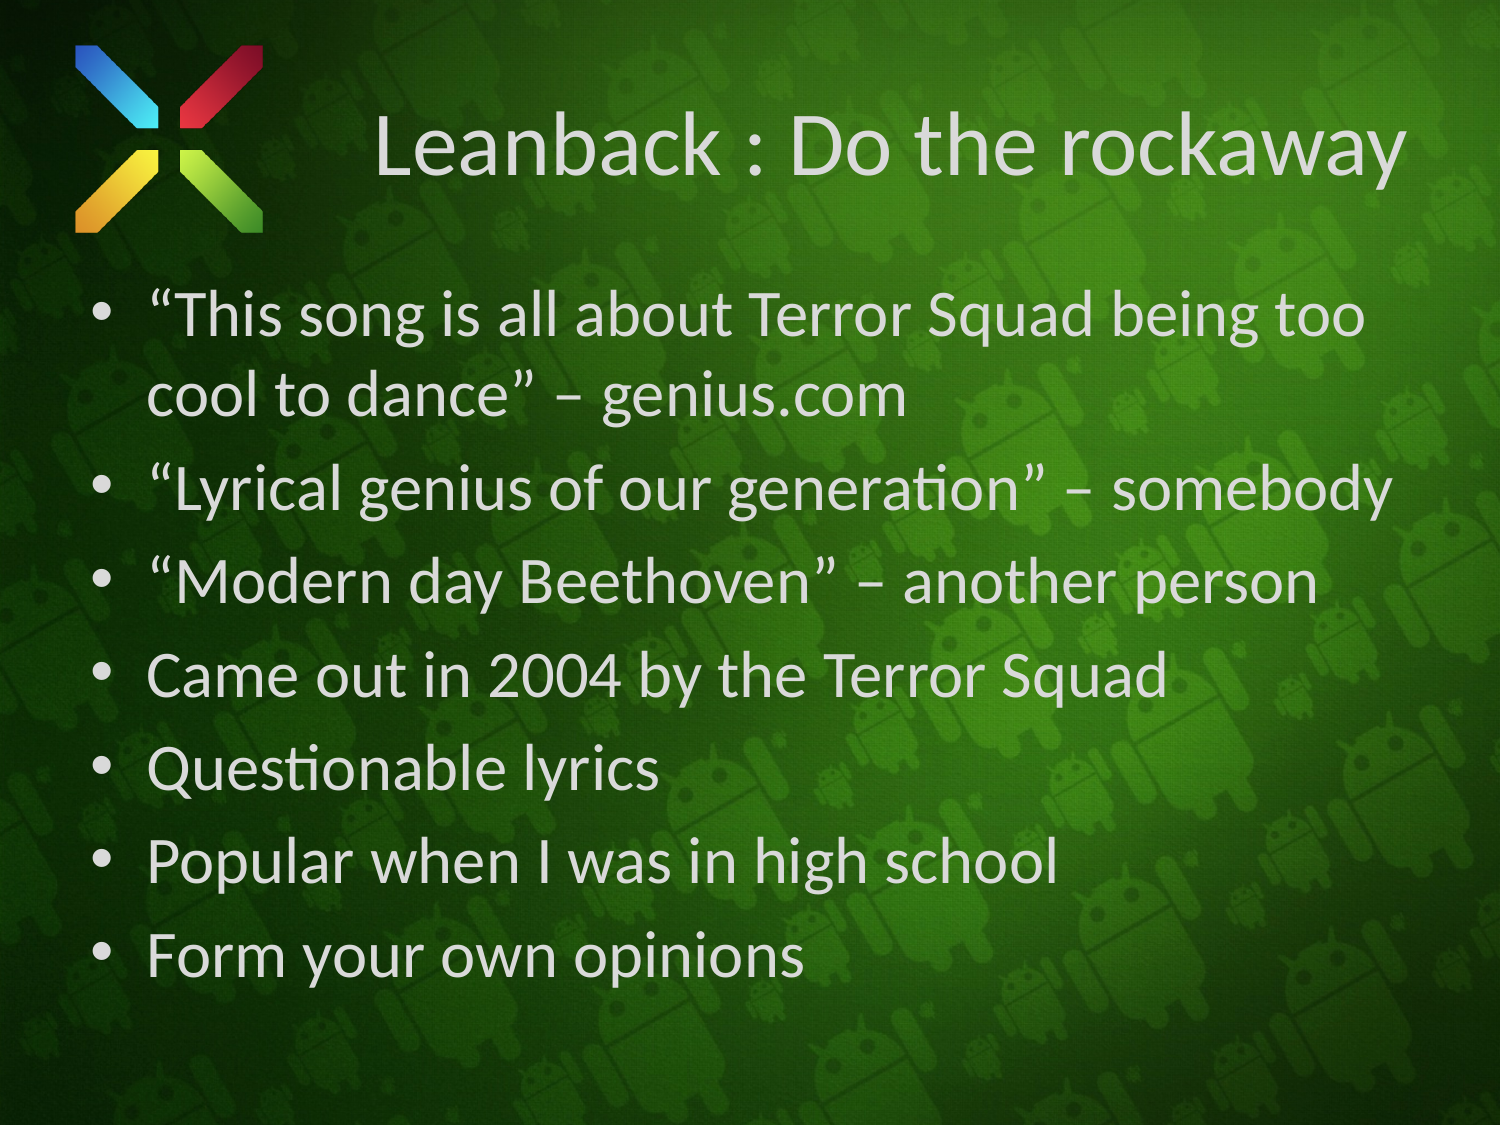

# Leanback : Do the rockaway
“This song is all about Terror Squad being too cool to dance” – genius.com
“Lyrical genius of our generation” – somebody
“Modern day Beethoven” – another person
Came out in 2004 by the Terror Squad
Questionable lyrics
Popular when I was in high school
Form your own opinions